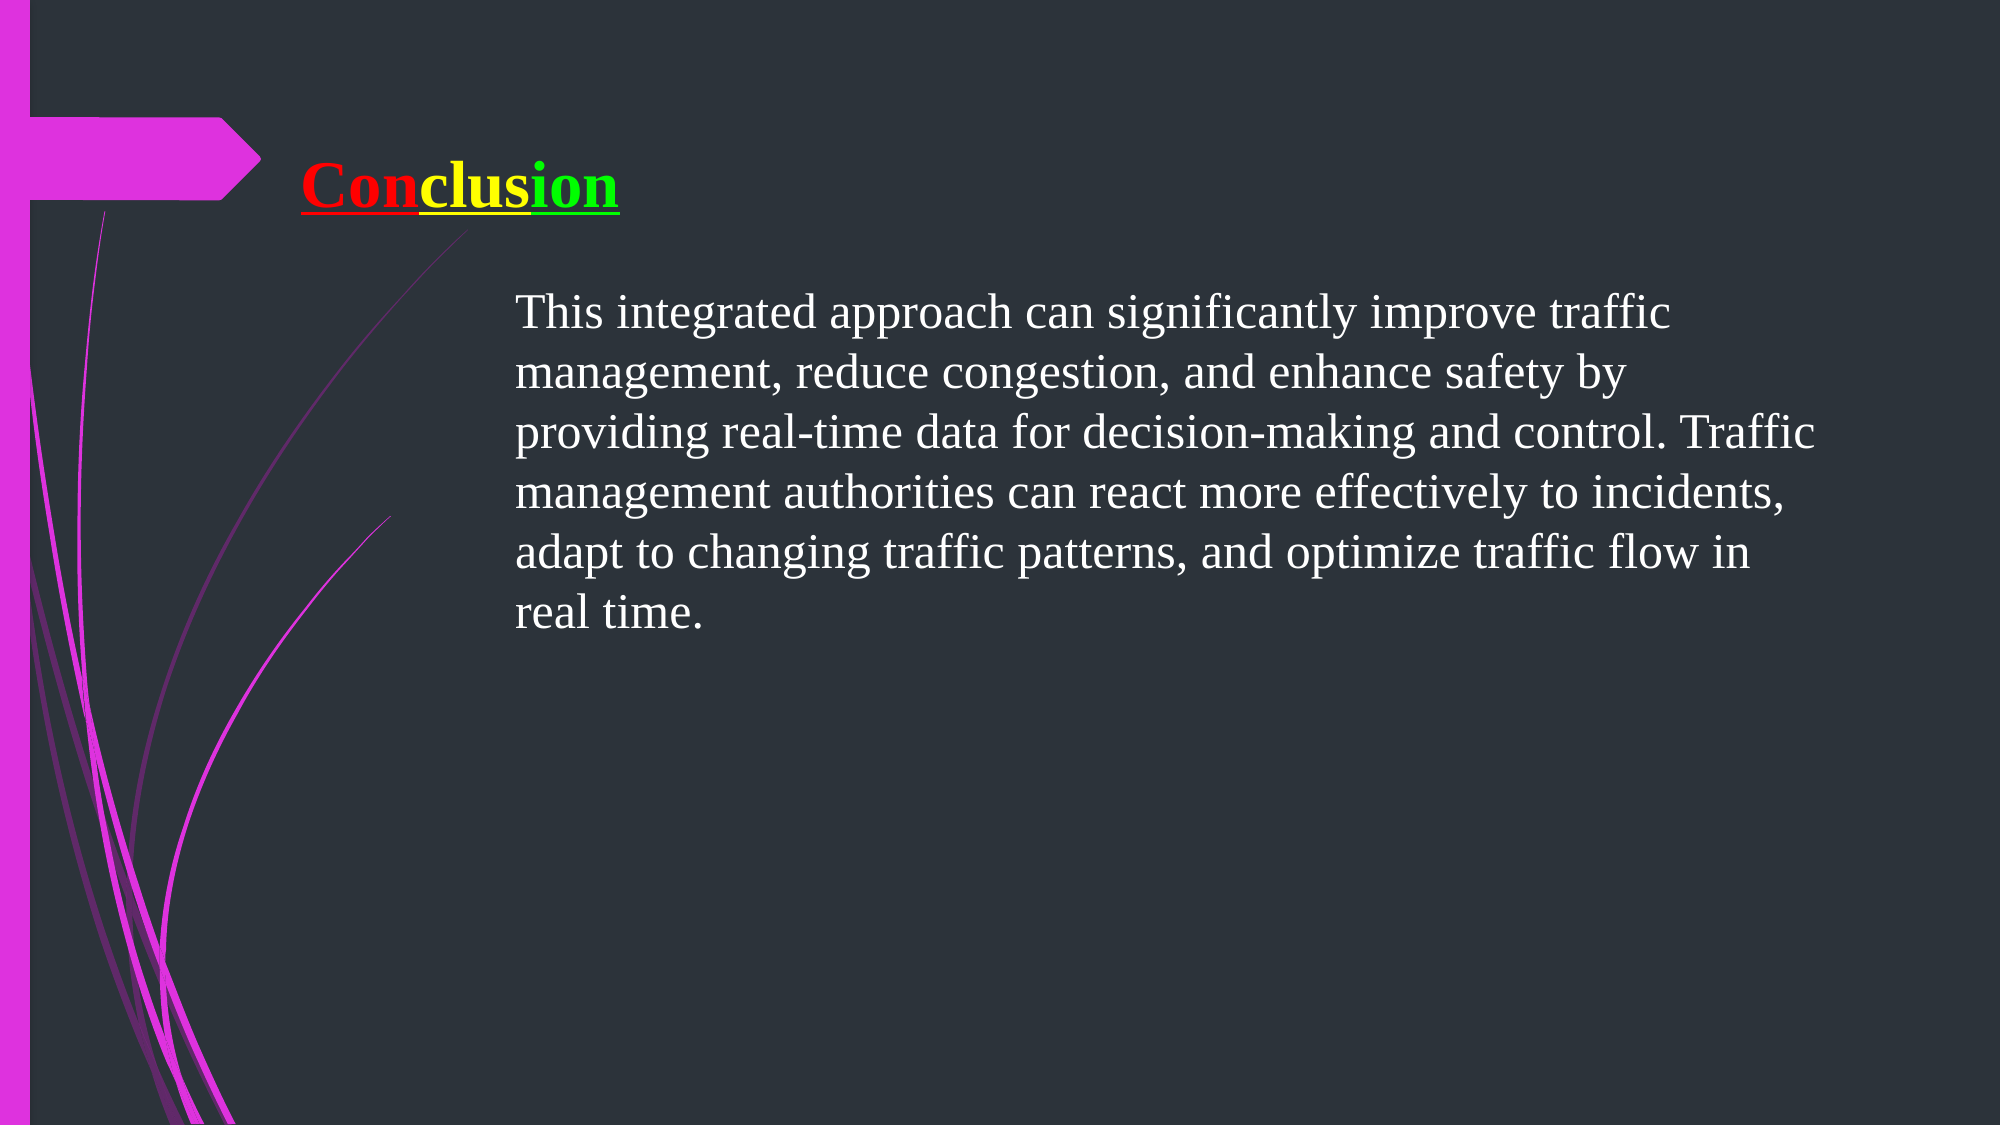

Conclusion
This integrated approach can significantly improve traffic management, reduce congestion, and enhance safety by providing real-time data for decision-making and control. Traffic management authorities can react more effectively to incidents, adapt to changing traffic patterns, and optimize traffic flow in real time.